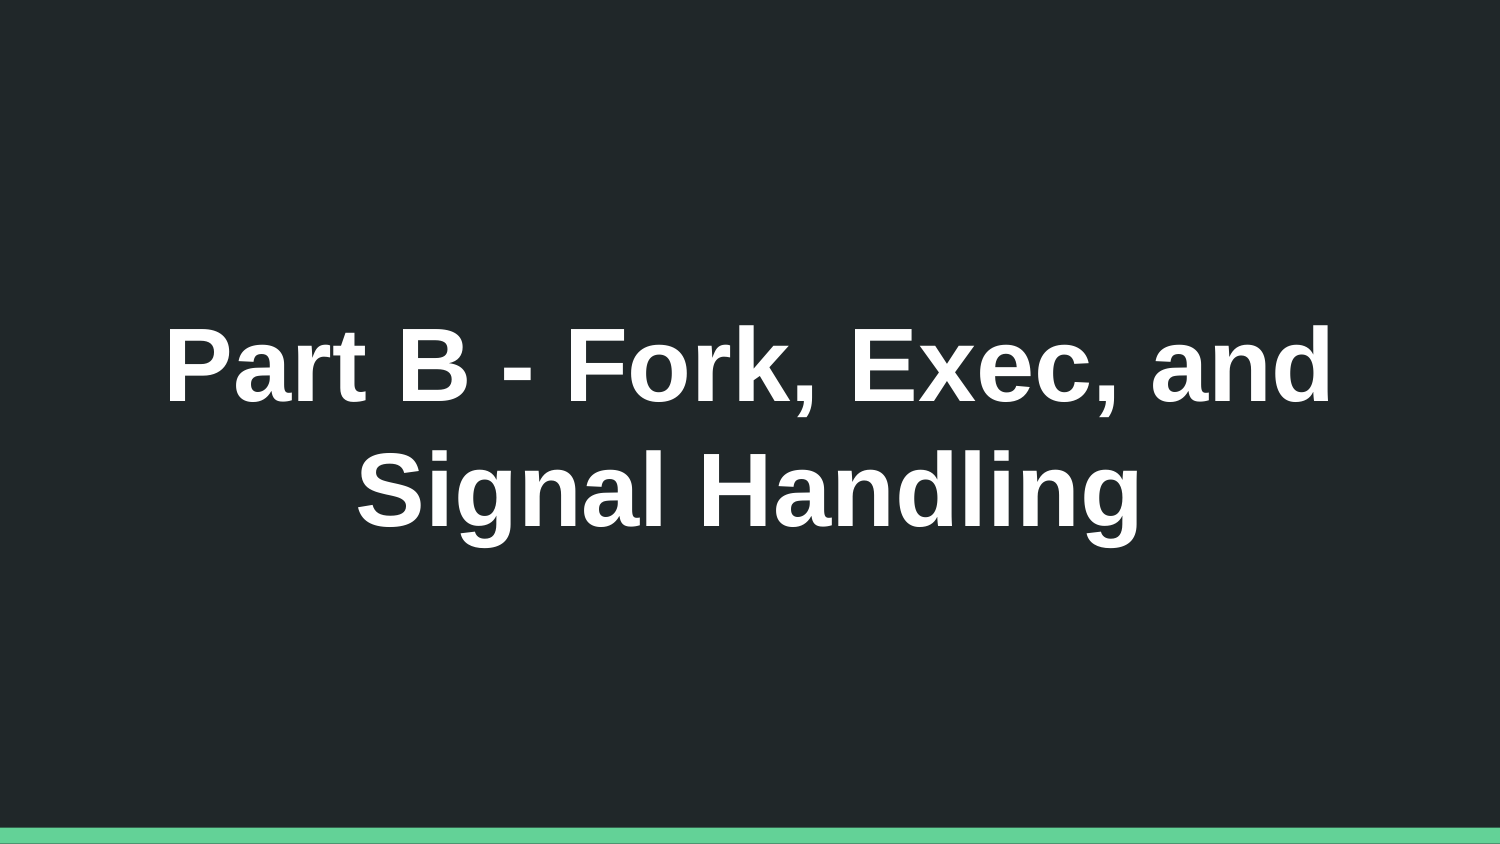

# Part B - Fork, Exec, and Signal Handling